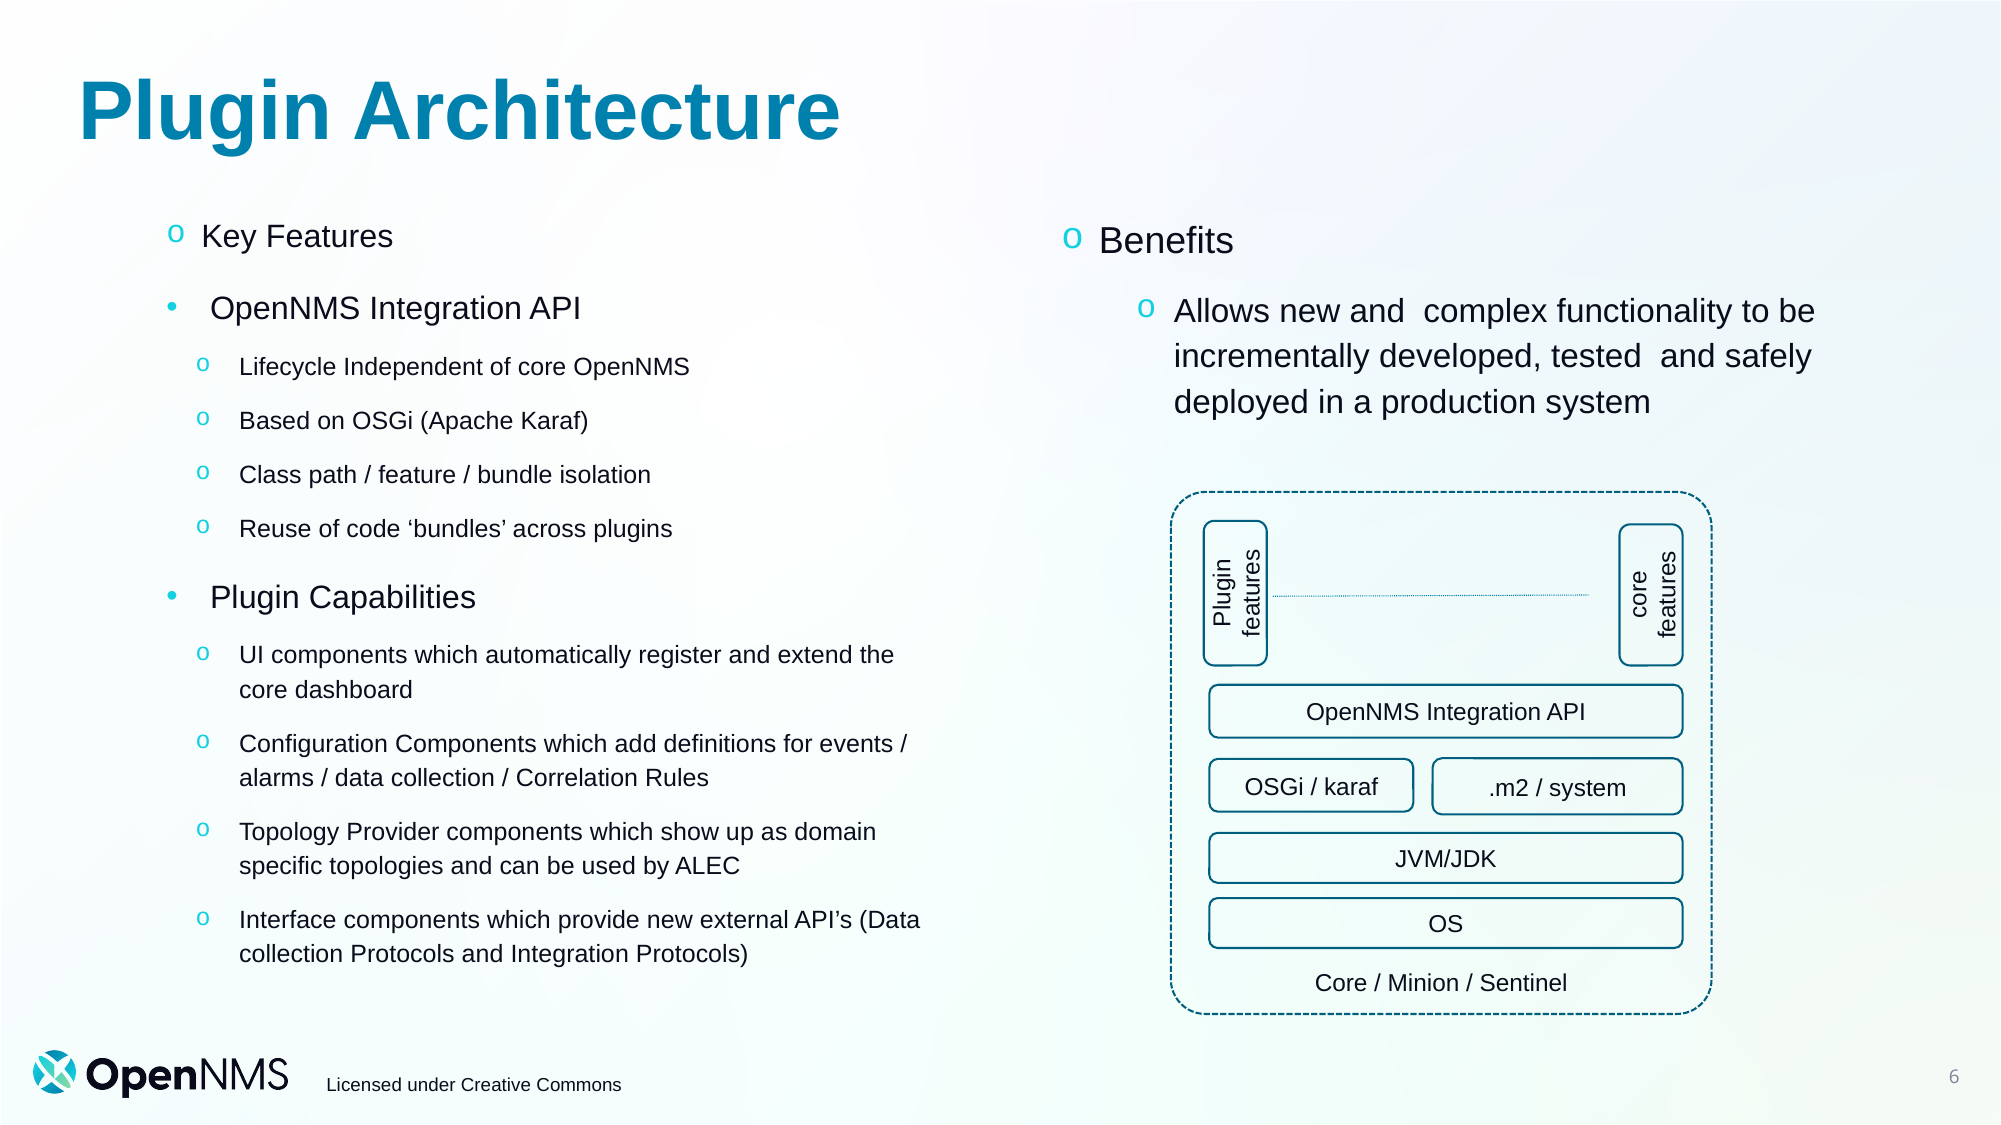

# Plugin Architecture
Benefits
Allows new and  complex functionality to be incrementally developed, tested  and safely deployed in a production system

Key Features
OpenNMS Integration API
Lifecycle Independent of core OpenNMS
Based on OSGi (Apache Karaf)
Class path / feature / bundle isolation
Reuse of code ‘bundles’ across plugins
Plugin Capabilities
UI components which automatically register and extend the core dashboard
Configuration Components which add definitions for events / alarms / data collection / Correlation Rules
Topology Provider components which show up as domain specific topologies and can be used by ALEC
Interface components which provide new external API’s (Data collection Protocols and Integration Protocols)

Core / Minion / Sentinel
Plugin features
core features
OpenNMS Integration API
.m2 / system
OSGi / karaf
JVM/JDK
OS
6
Licensed under Creative Commons